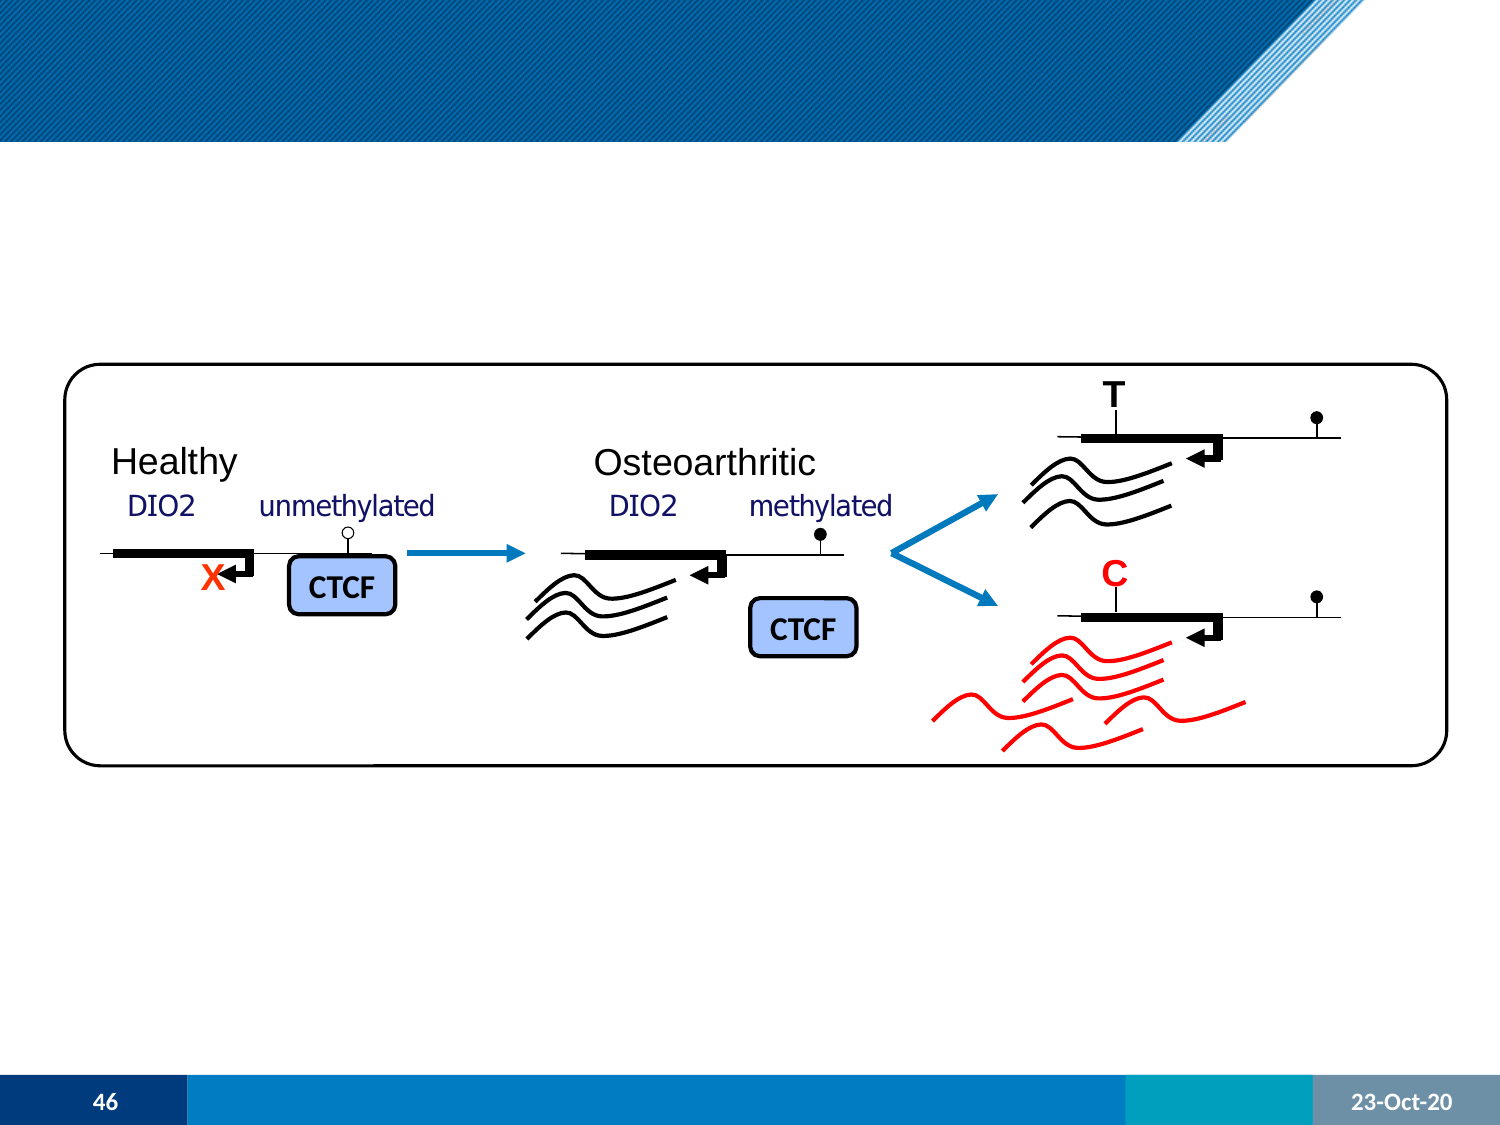

T

C

Healthy
Osteoarthritic

CTCF
DIO2	unmethylated
DIO2	methylated

X
CTCF
46
23-Oct-20